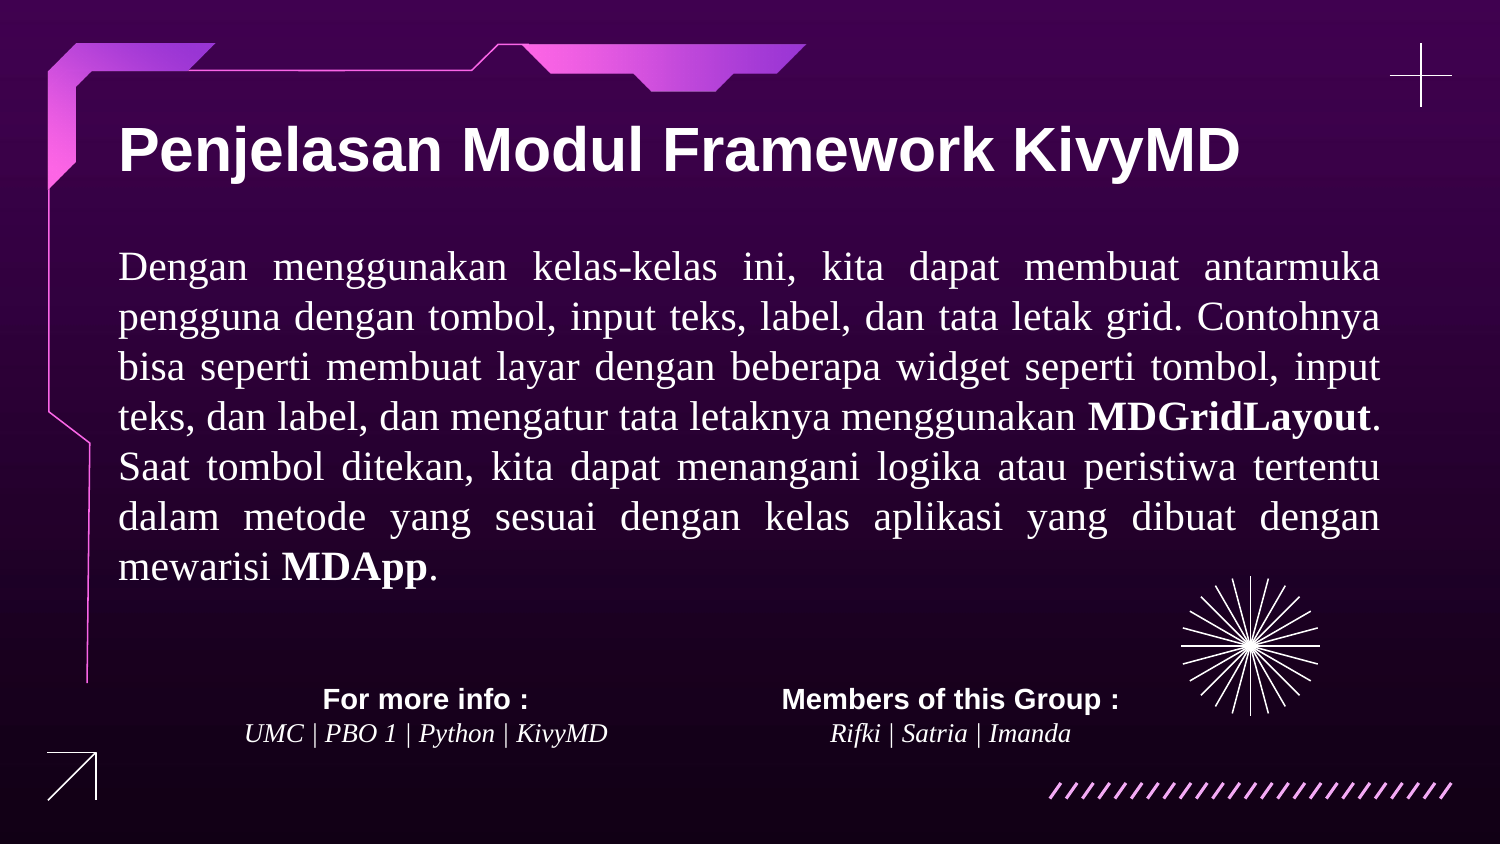

# Penjelasan Modul Framework KivyMD
Dengan menggunakan kelas-kelas ini, kita dapat membuat antarmuka pengguna dengan tombol, input teks, label, dan tata letak grid. Contohnya bisa seperti membuat layar dengan beberapa widget seperti tombol, input teks, dan label, dan mengatur tata letaknya menggunakan MDGridLayout. Saat tombol ditekan, kita dapat menangani logika atau peristiwa tertentu dalam metode yang sesuai dengan kelas aplikasi yang dibuat dengan mewarisi MDApp.

For more info :
UMC | PBO 1 | Python | KivyMD
Members of this Group :
Rifki | Satria | Imanda